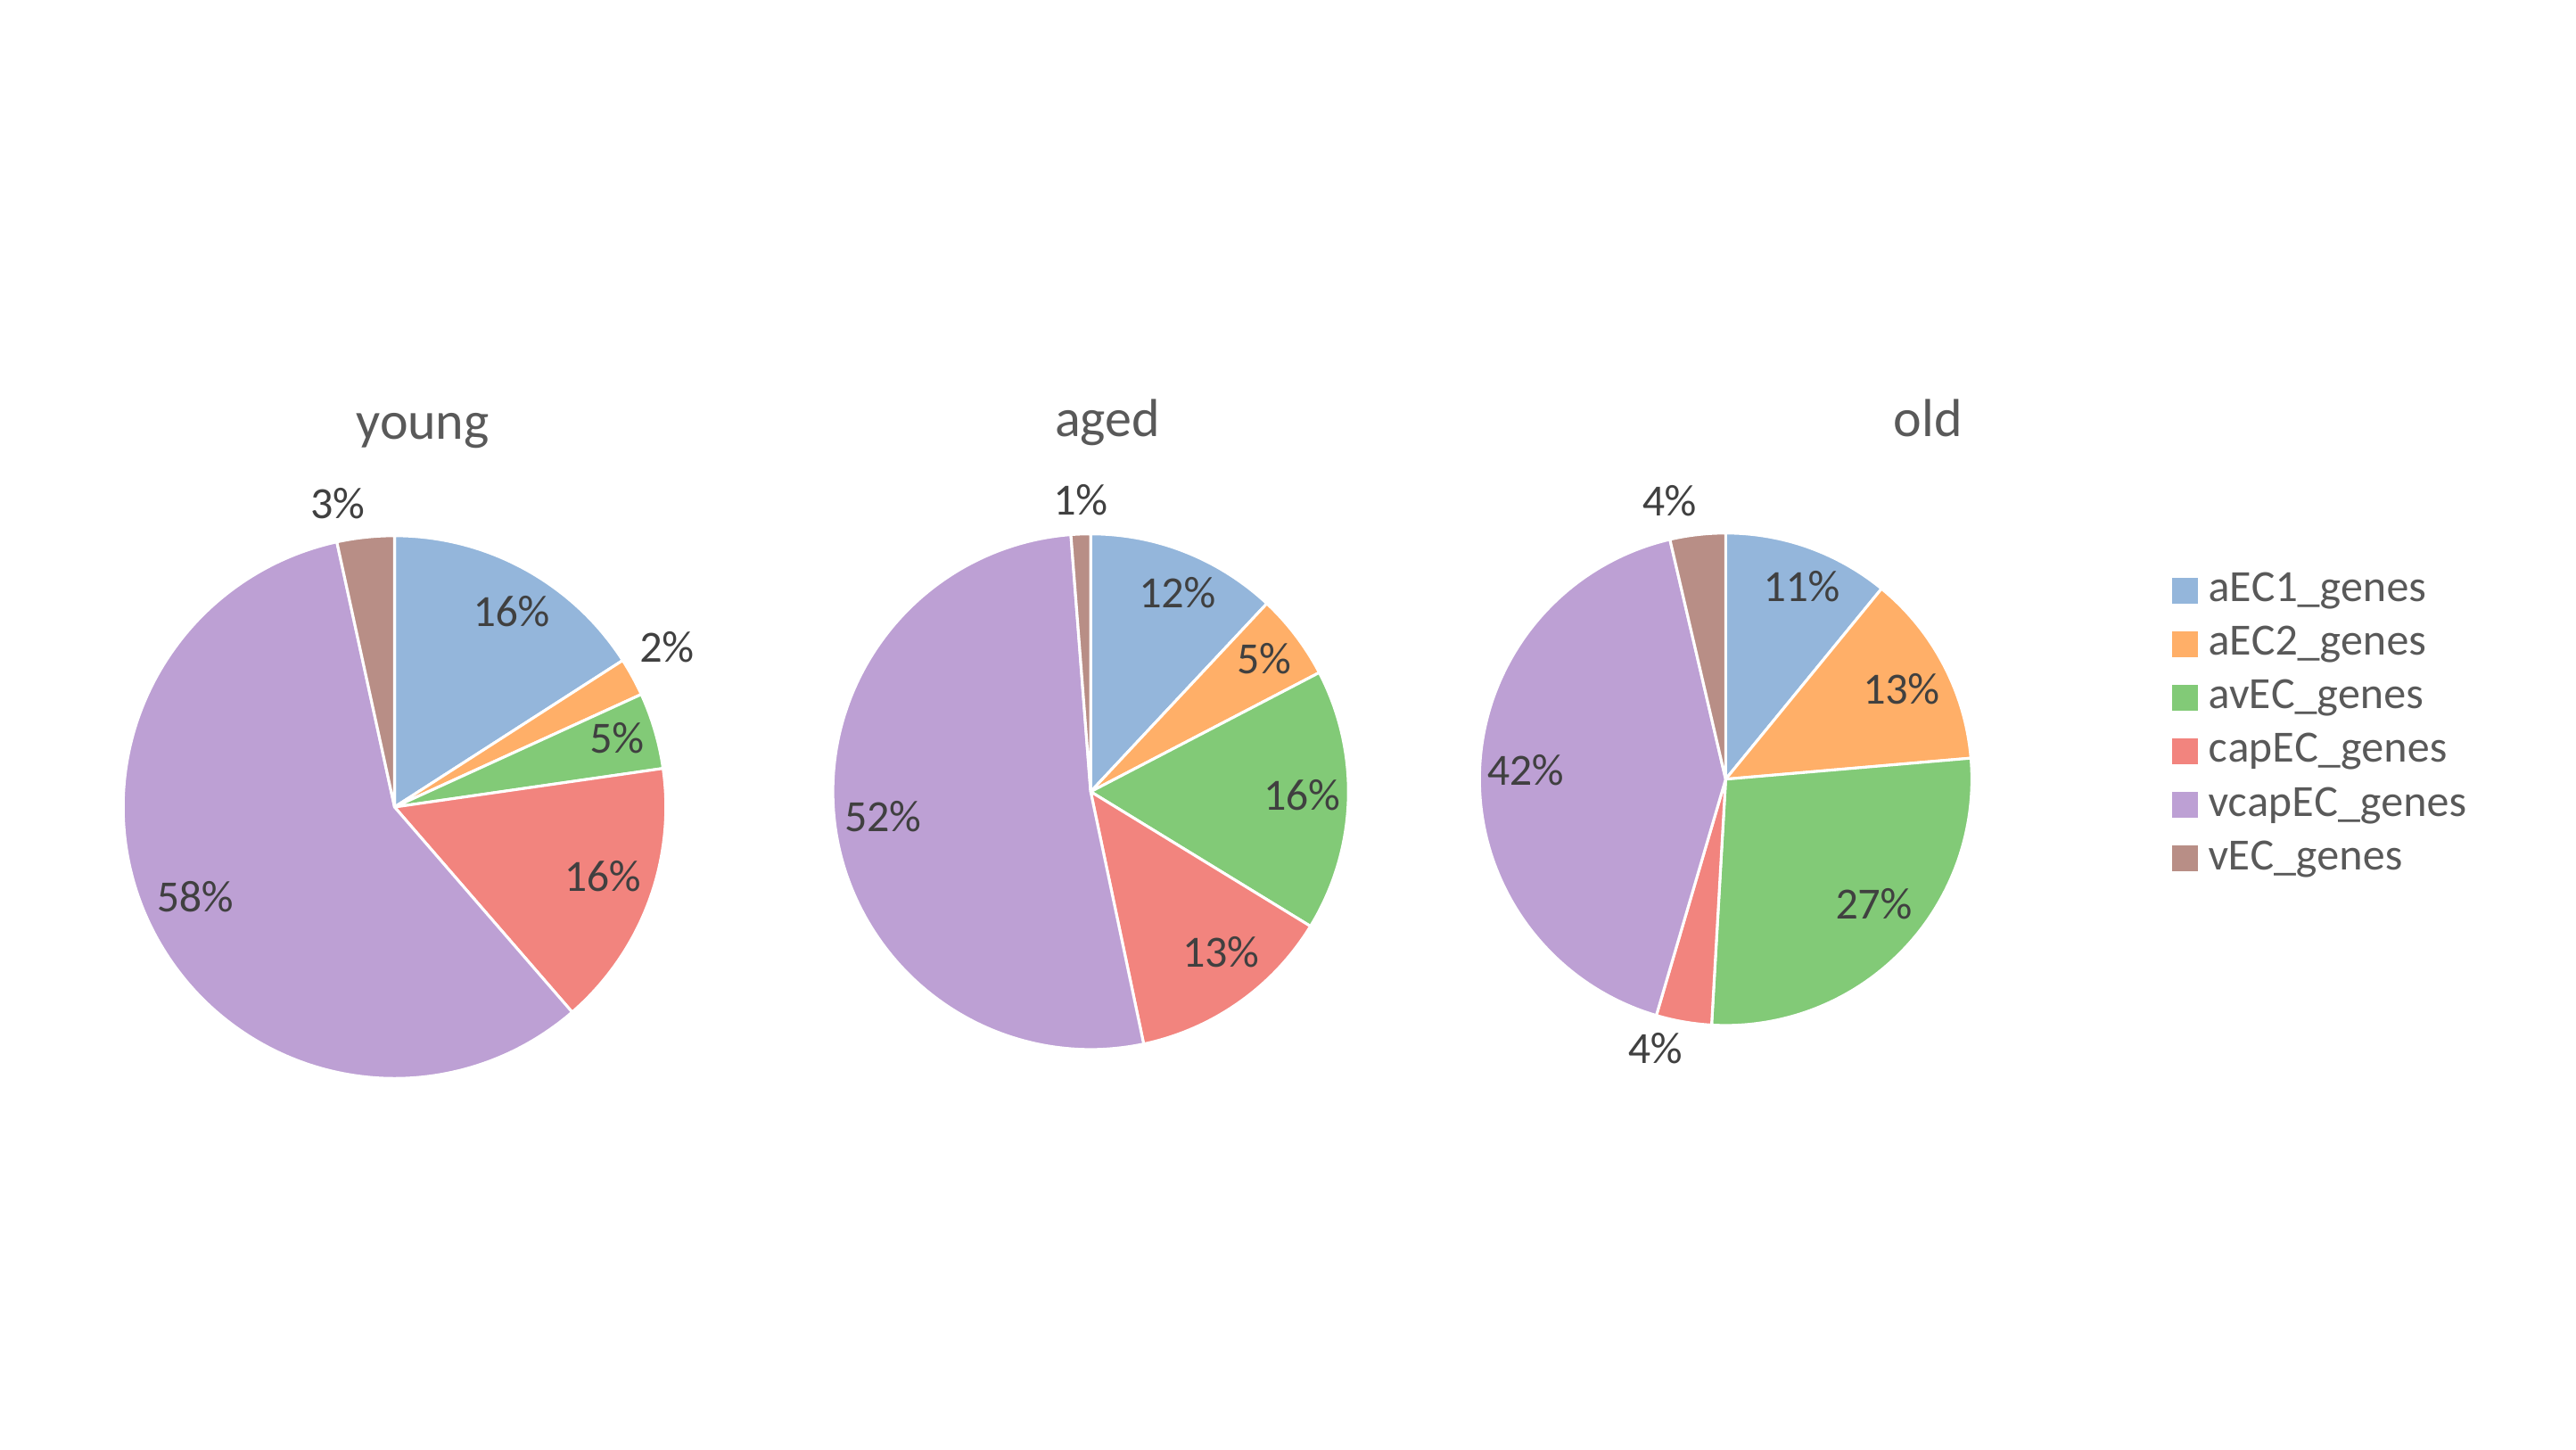

### Chart:

| Category | aged |
|---|---|
| aEC1_genes | 49.0 |
| aEC2_genes | 22.0 |
| avEC_genes | 67.0 |
| capEC_genes | 53.0 |
| vcapEC_genes | 213.0 |
| vEC_genes | 5.0 |

### Chart:

| Category | old |
|---|---|
| aEC1_genes | 6.0 |
| aEC2_genes | 7.0 |
| avEC_genes | 15.0 |
| capEC_genes | 2.0 |
| vcapEC_genes | 23.0 |
| vEC_genes | 2.0 |

### Chart:

| Category | young |
|---|---|
| aEC1_genes | 14.0 |
| aEC2_genes | 2.0 |
| avEC_genes | 4.0 |
| capEC_genes | 14.0 |
| vcapEC_genes | 51.0 |
| vEC_genes | 3.0 |